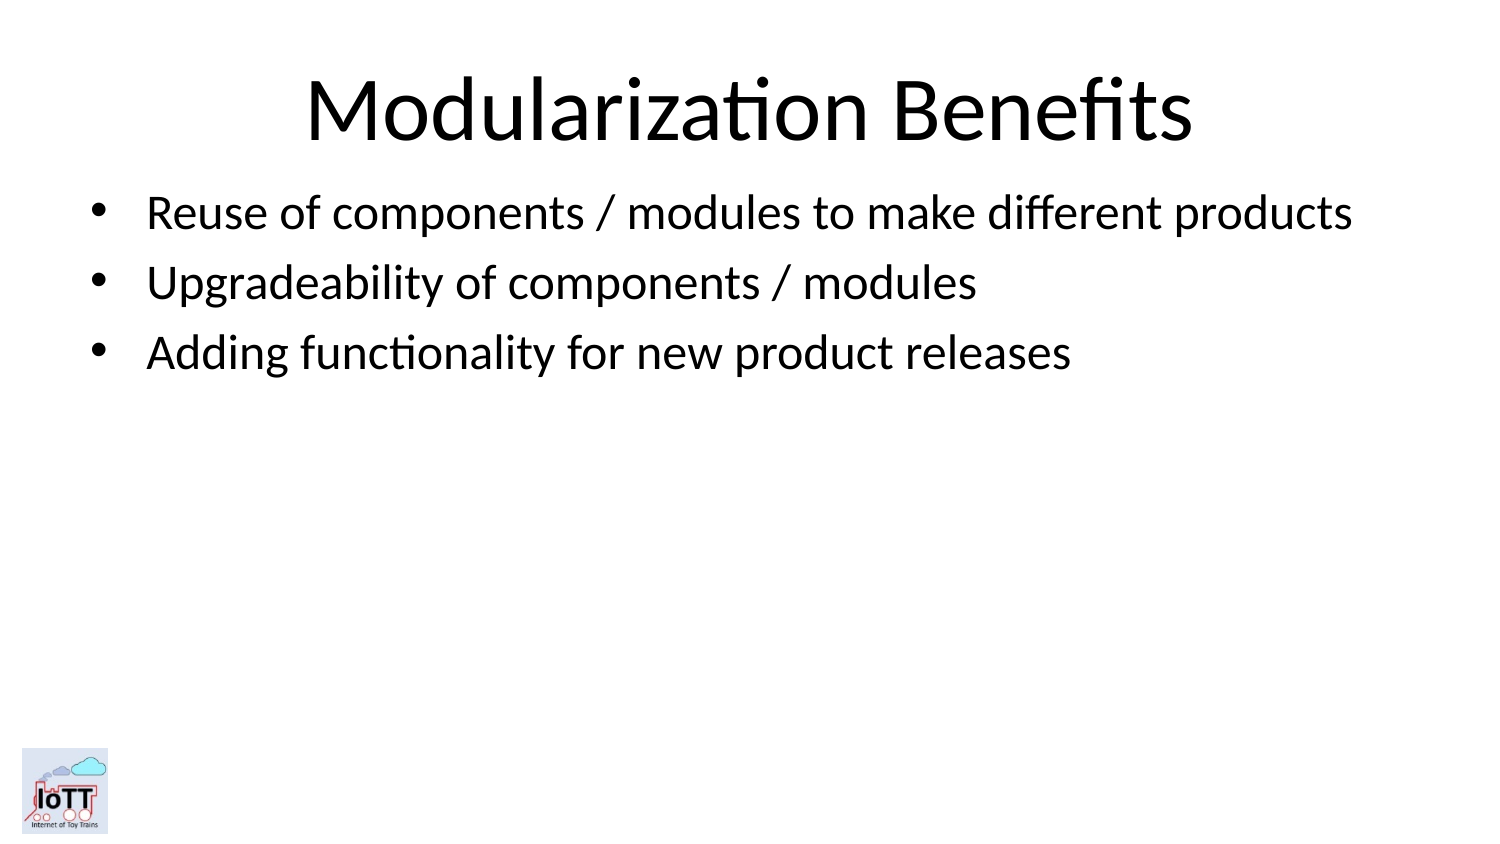

# Modularization Benefits
Reuse of components / modules to make different products
Upgradeability of components / modules
Adding functionality for new product releases